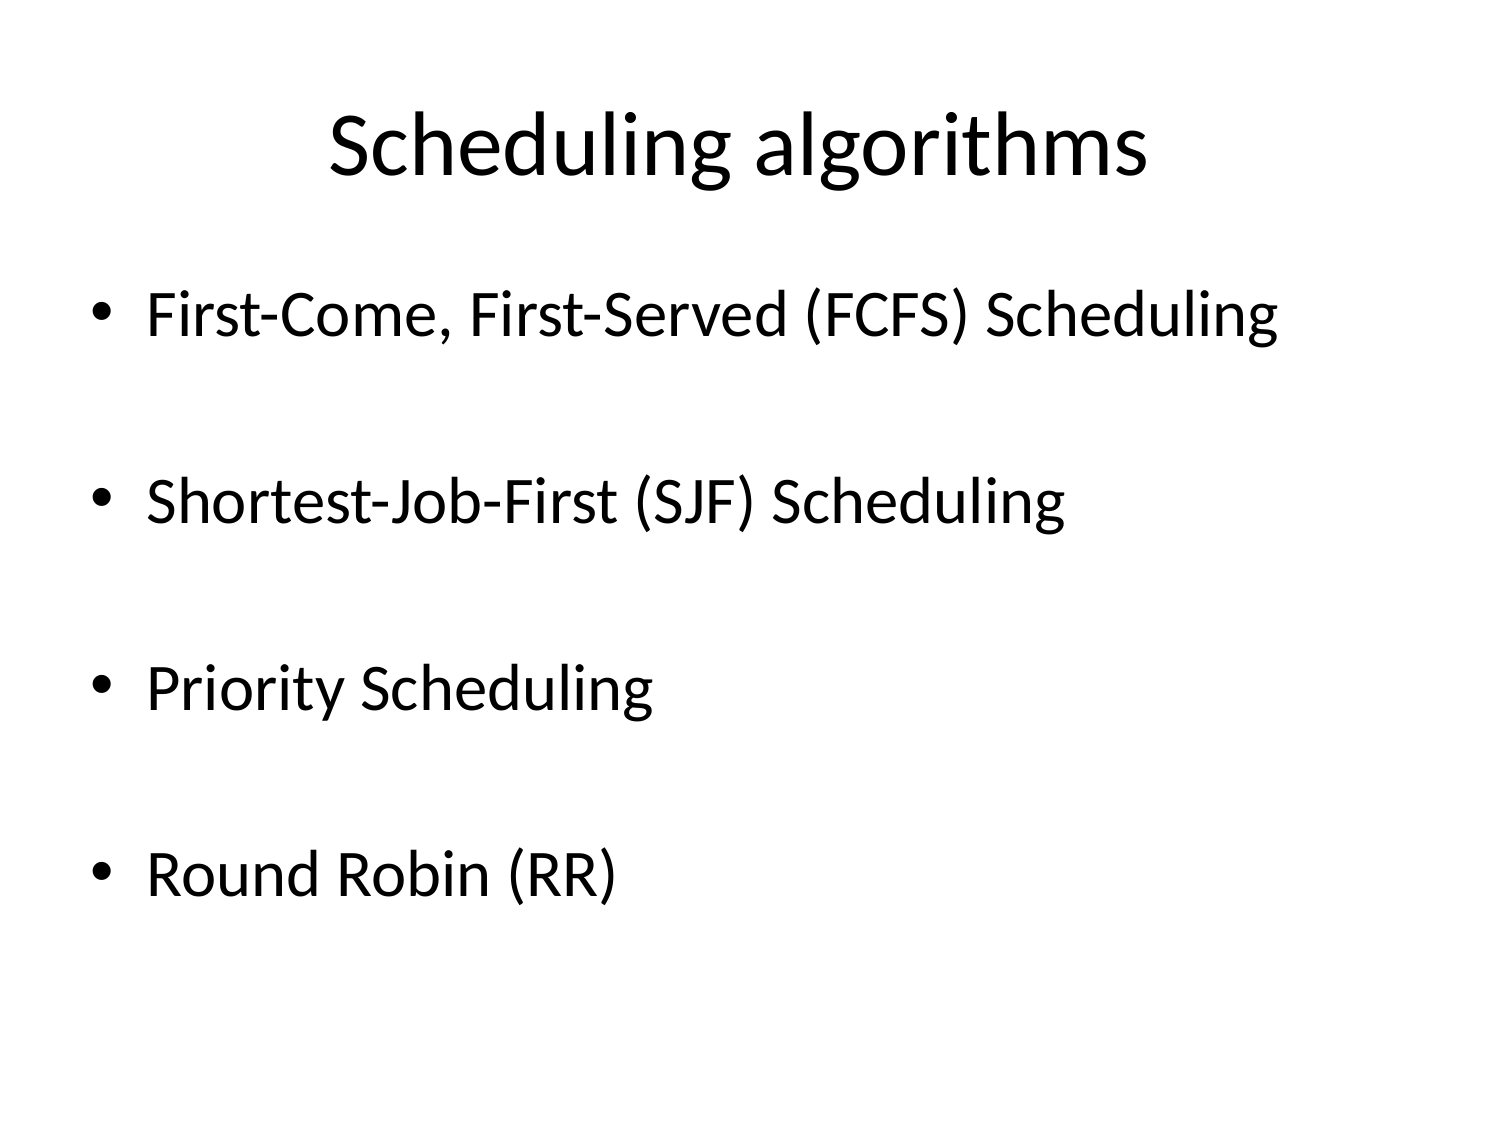

# Scheduling algorithms
First-Come, First-Served (FCFS) Scheduling

Shortest-Job-First (SJF) Scheduling

Priority Scheduling

Round Robin (RR)